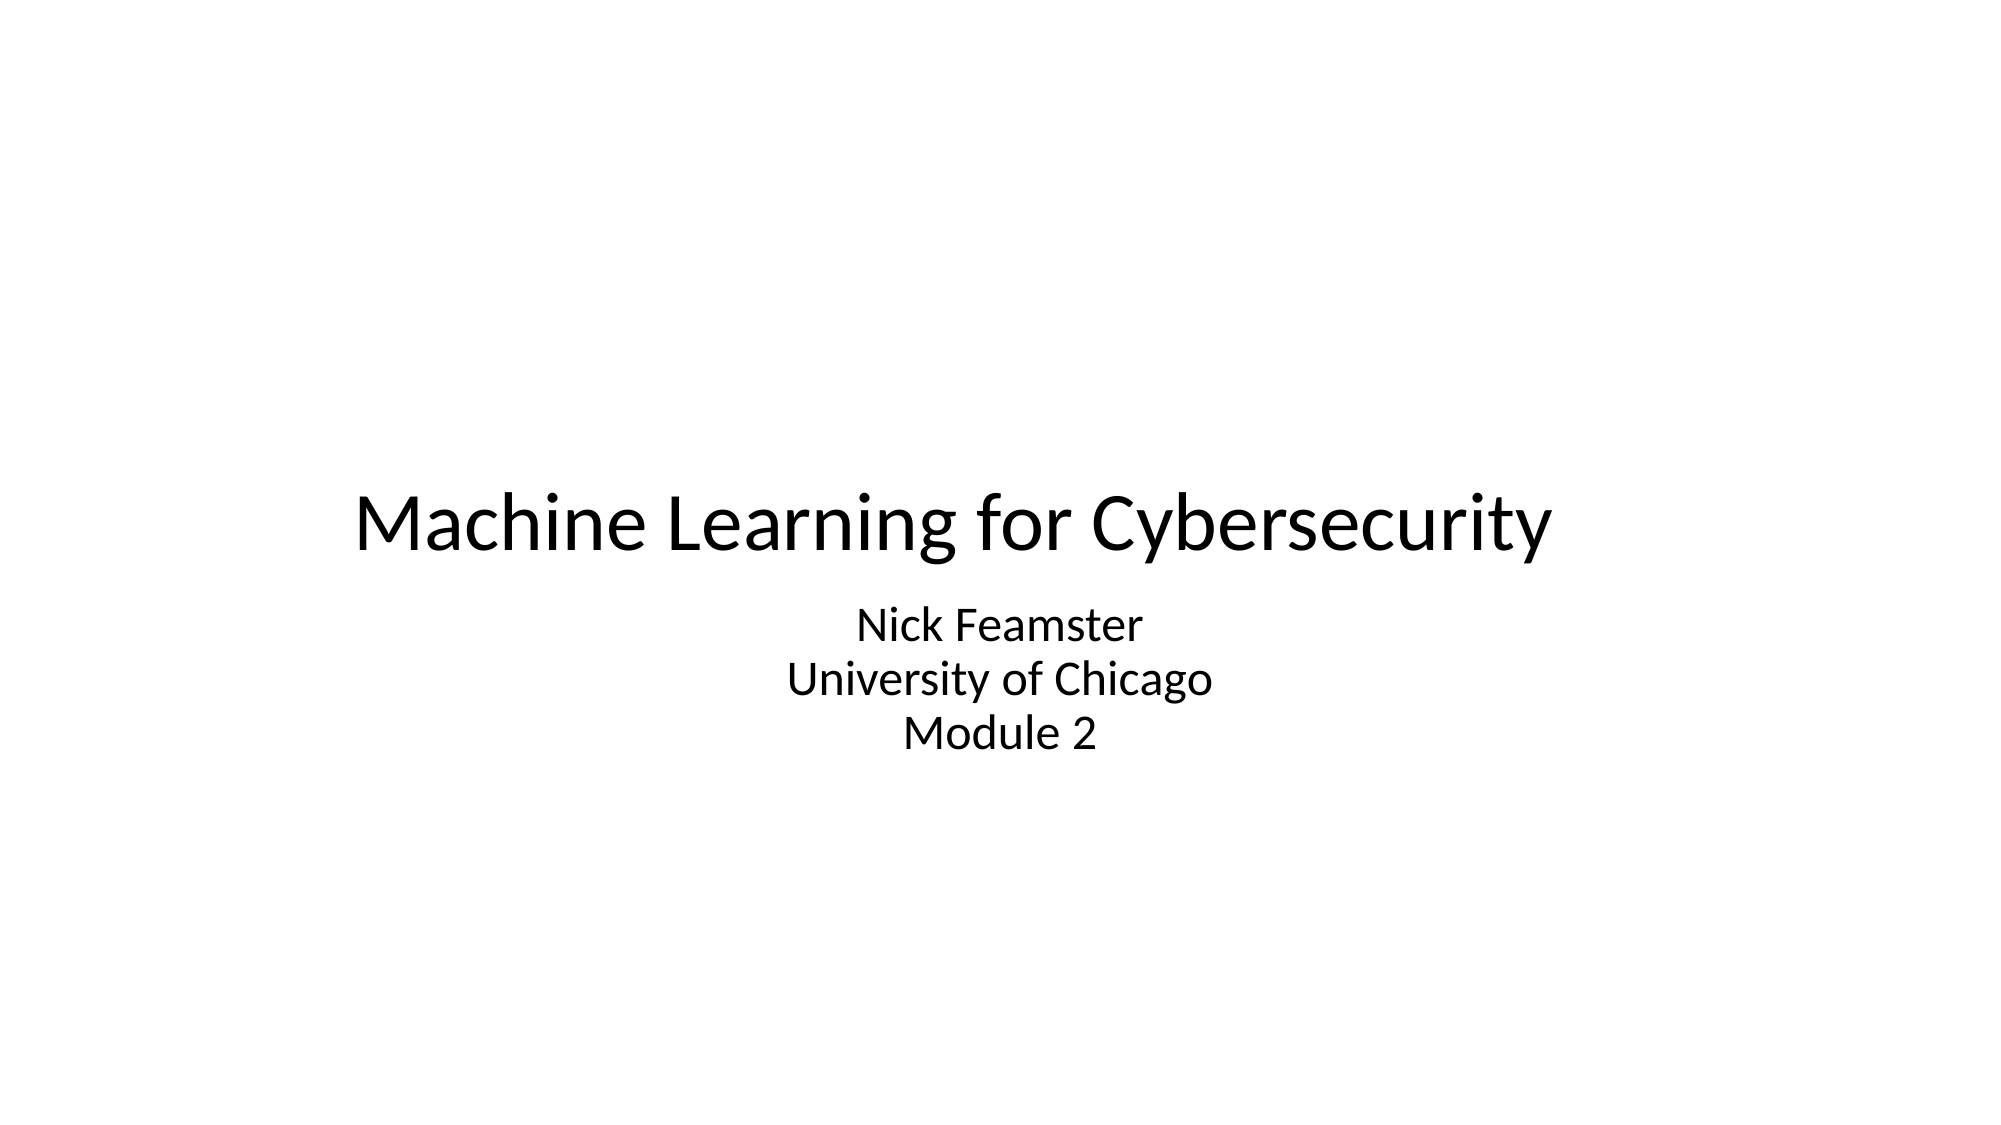

# Machine Learning for Cybersecurity
Nick Feamster
University of Chicago
Module 2